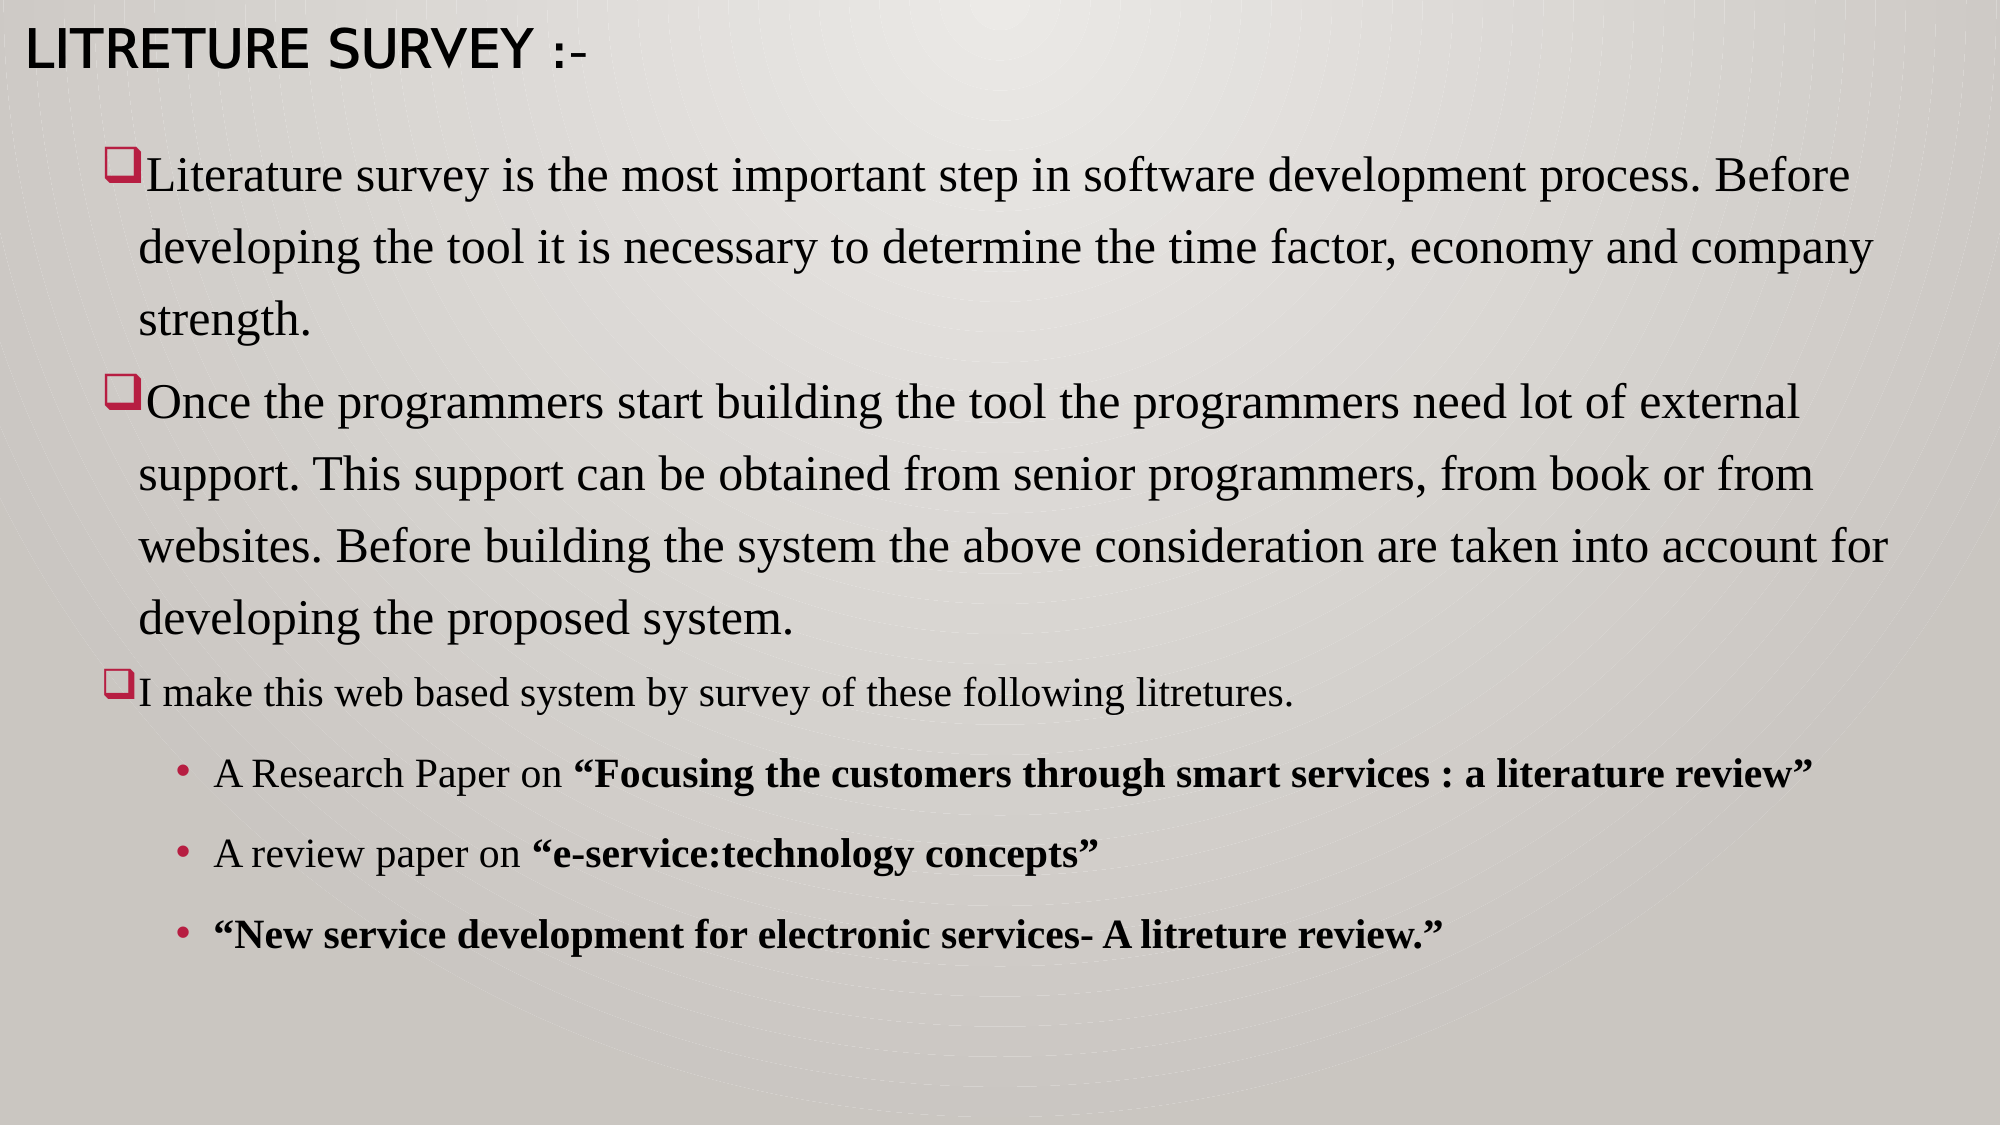

# LITRETURE SURVEY :-
Literature survey is the most important step in software development process. Before developing the tool it is necessary to determine the time factor, economy and company strength.
Once the programmers start building the tool the programmers need lot of external support. This support can be obtained from senior programmers, from book or from websites. Before building the system the above consideration are taken into account for developing the proposed system.
I make this web based system by survey of these following litretures.
A Research Paper on “Focusing the customers through smart services : a literature review”
A review paper on “e-service:technology concepts”
“New service development for electronic services- A litreture review.”